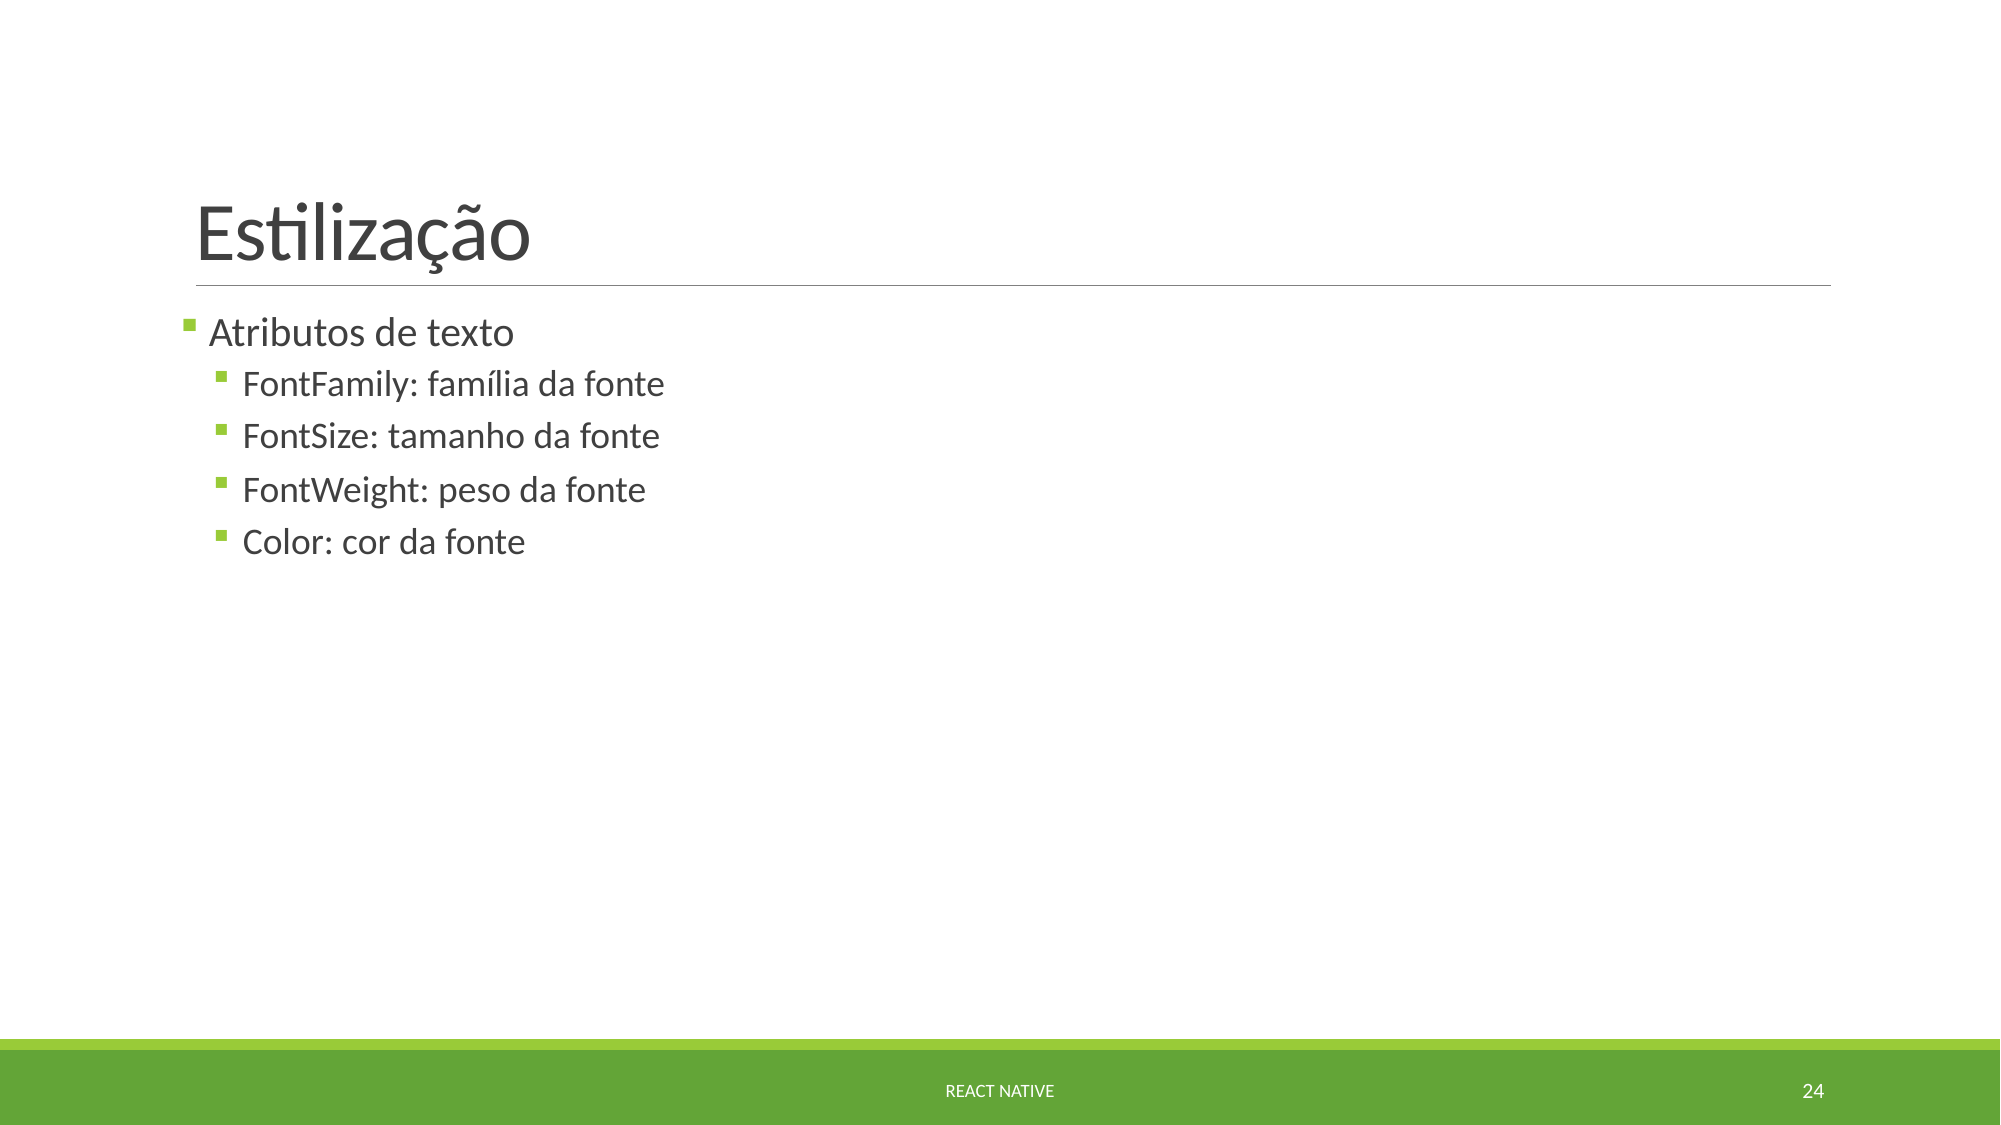

# Estilização
 Atributos de texto
FontFamily: família da fonte
FontSize: tamanho da fonte
FontWeight: peso da fonte
Color: cor da fonte
React Native
24